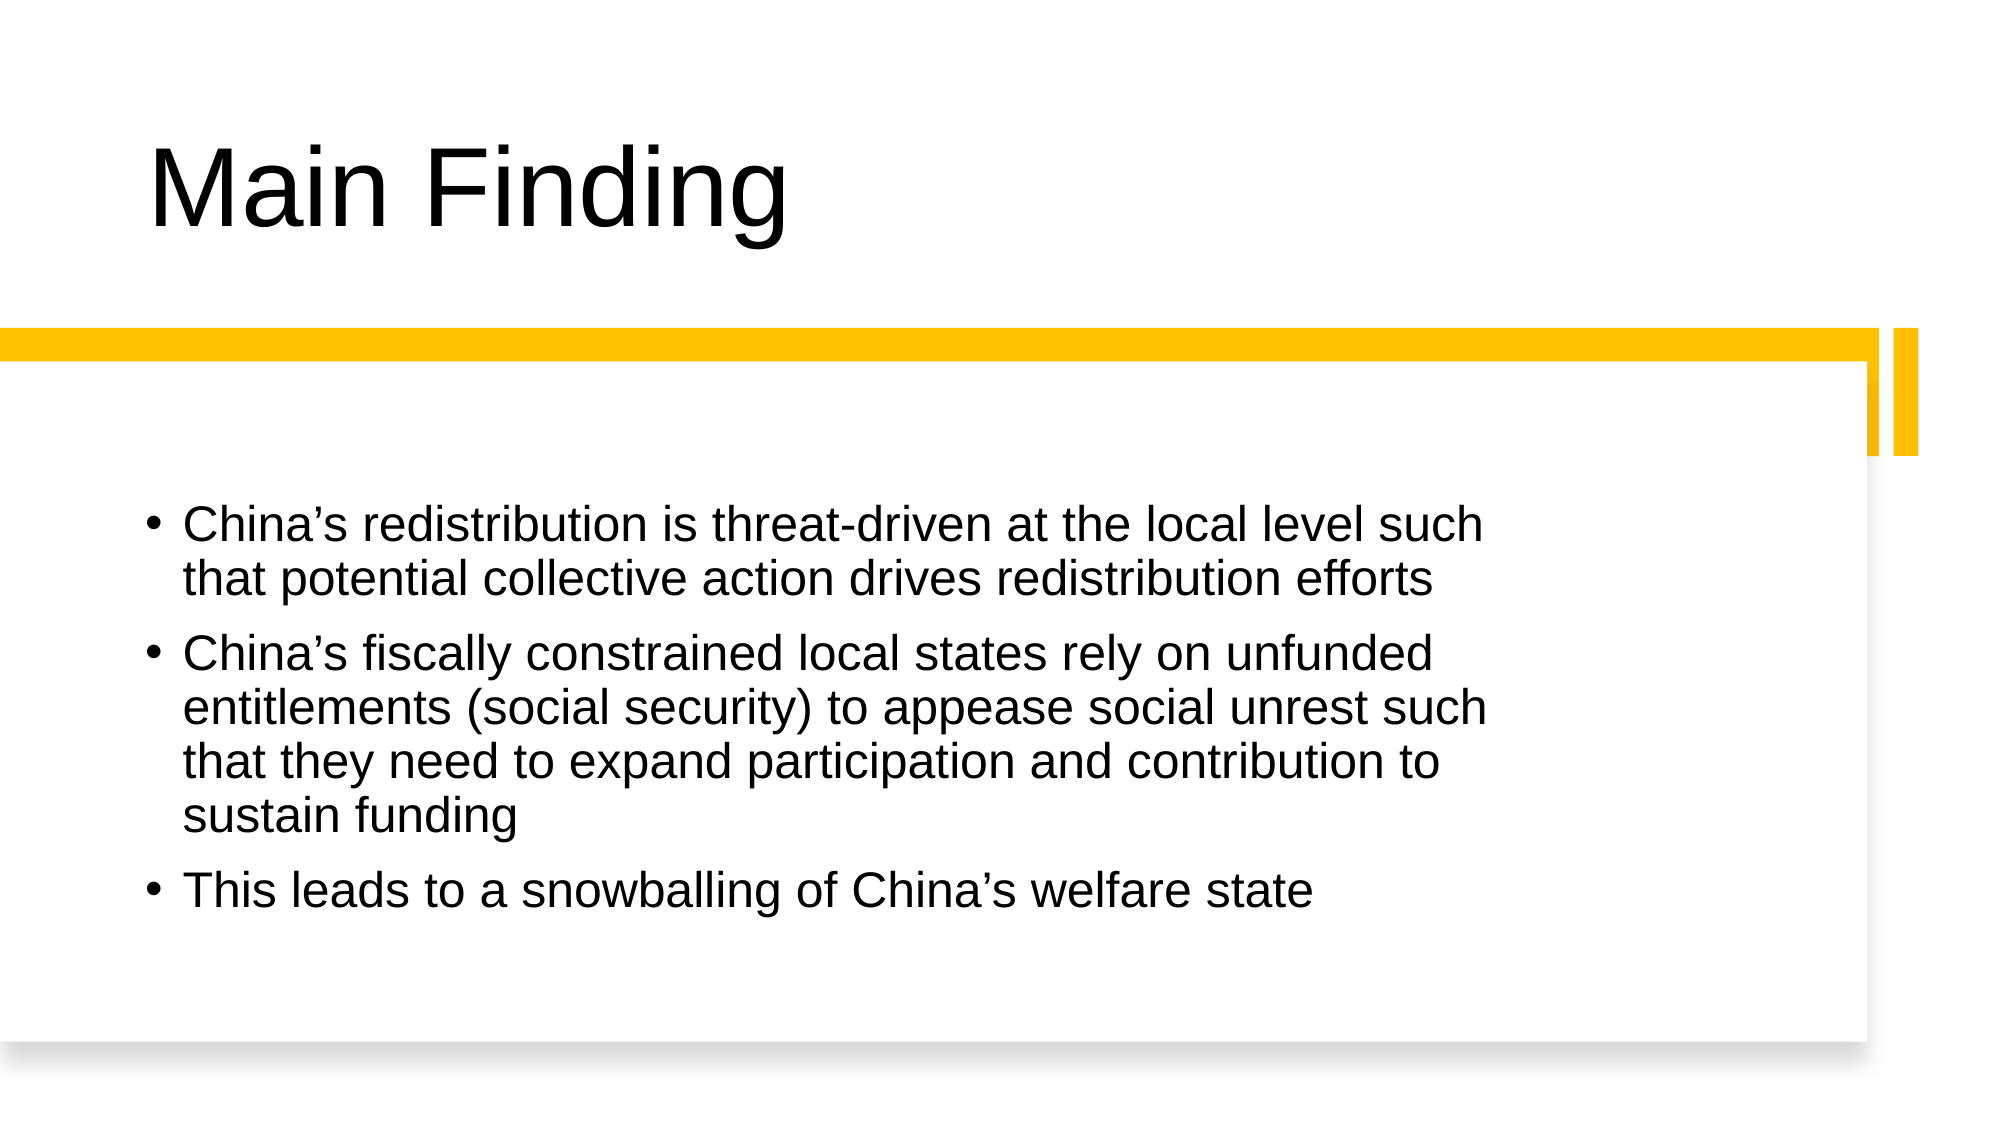

# Main Finding

China’s redistribution is threat-driven at the local level such that potential collective action drives redistribution efforts
China’s fiscally constrained local states rely on unfunded entitlements (social security) to appease social unrest such that they need to expand participation and contribution to sustain funding
This leads to a snowballing of China’s welfare state